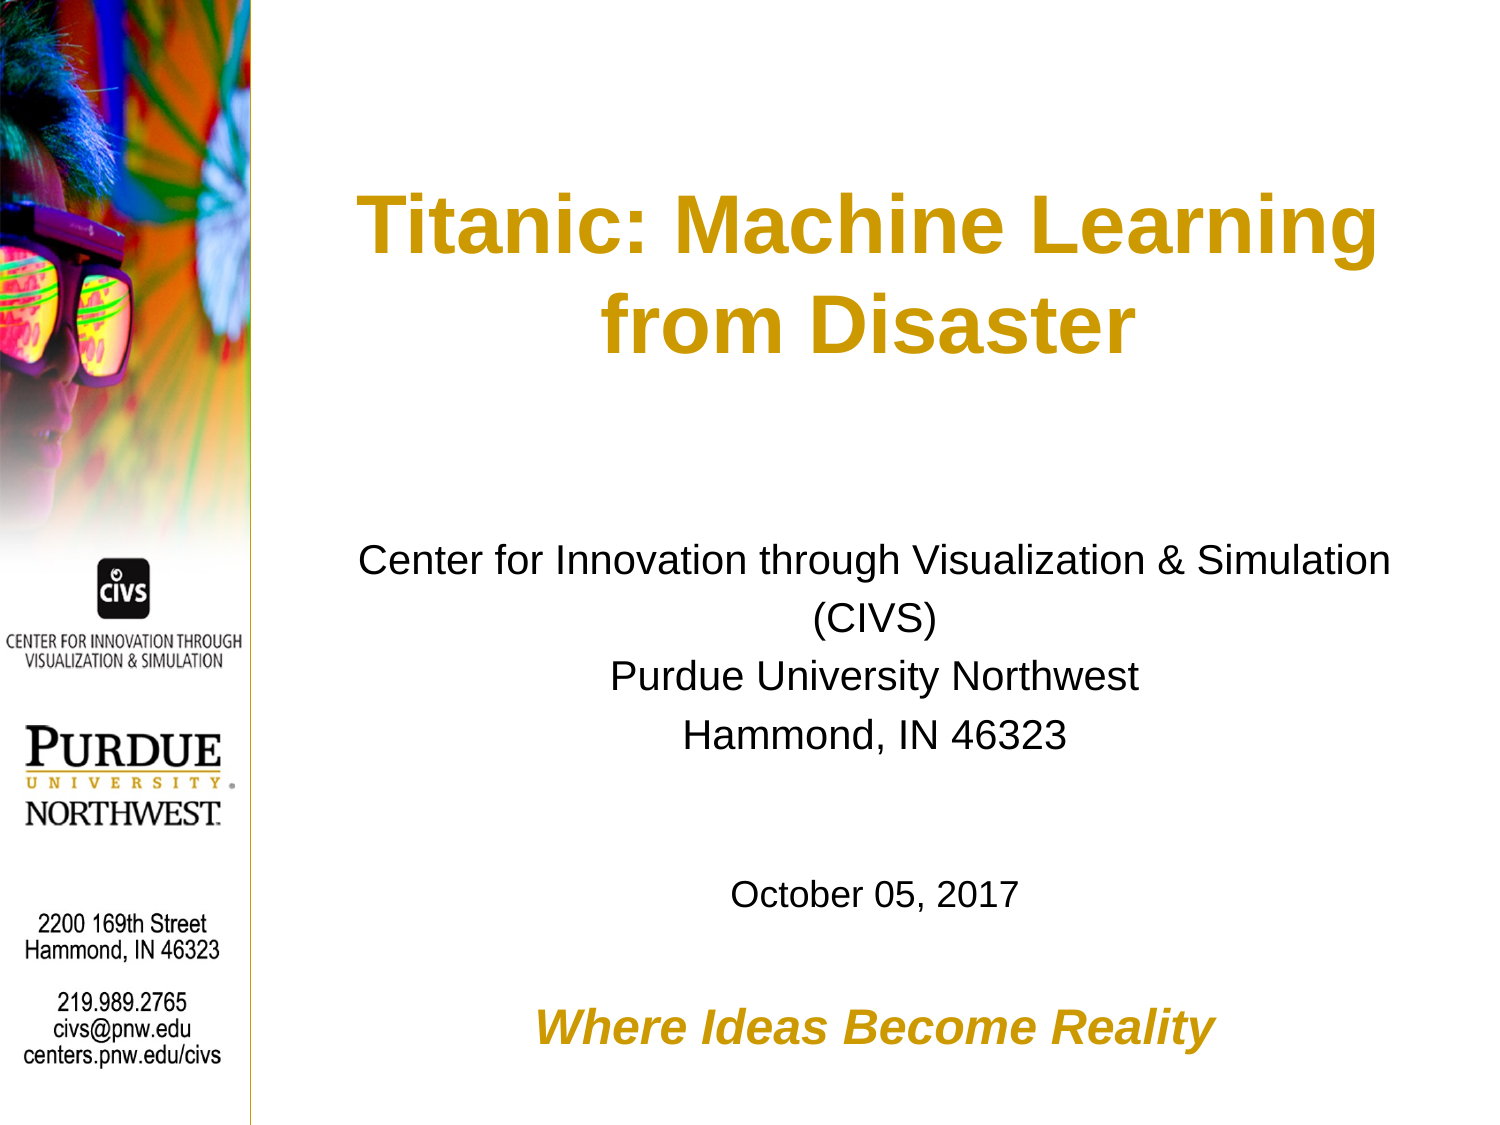

# Titanic: Machine Learning from Disaster
Center for Innovation through Visualization & Simulation
(CIVS)
Purdue University Northwest
Hammond, IN 46323

October 05, 2017
Where Ideas Become Reality